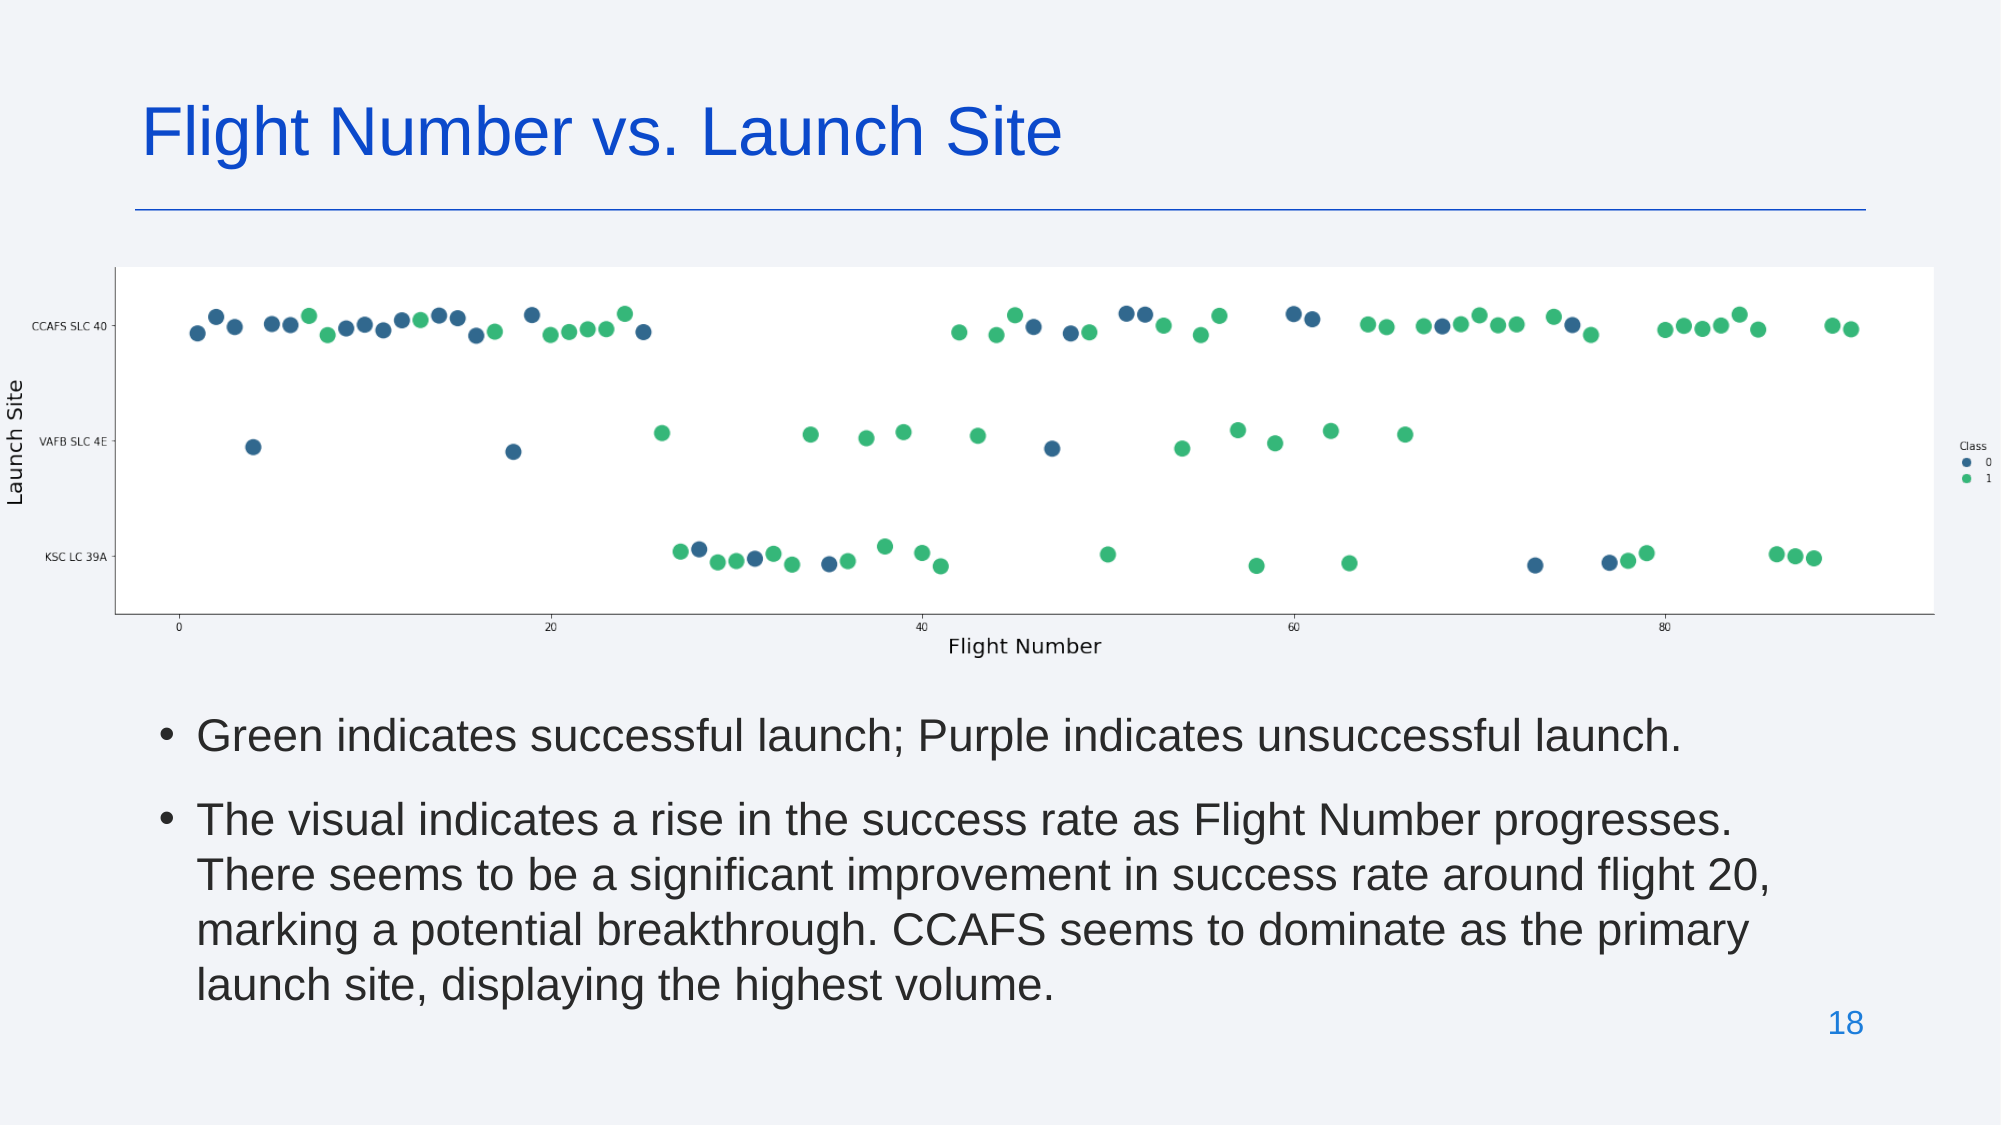

Flight Number vs. Launch Site

Green indicates successful launch; Purple indicates unsuccessful launch.
The visual indicates a rise in the success rate as Flight Number progresses. There seems to be a significant improvement in success rate around flight 20, marking a potential breakthrough. CCAFS seems to dominate as the primary launch site, displaying the highest volume.

18